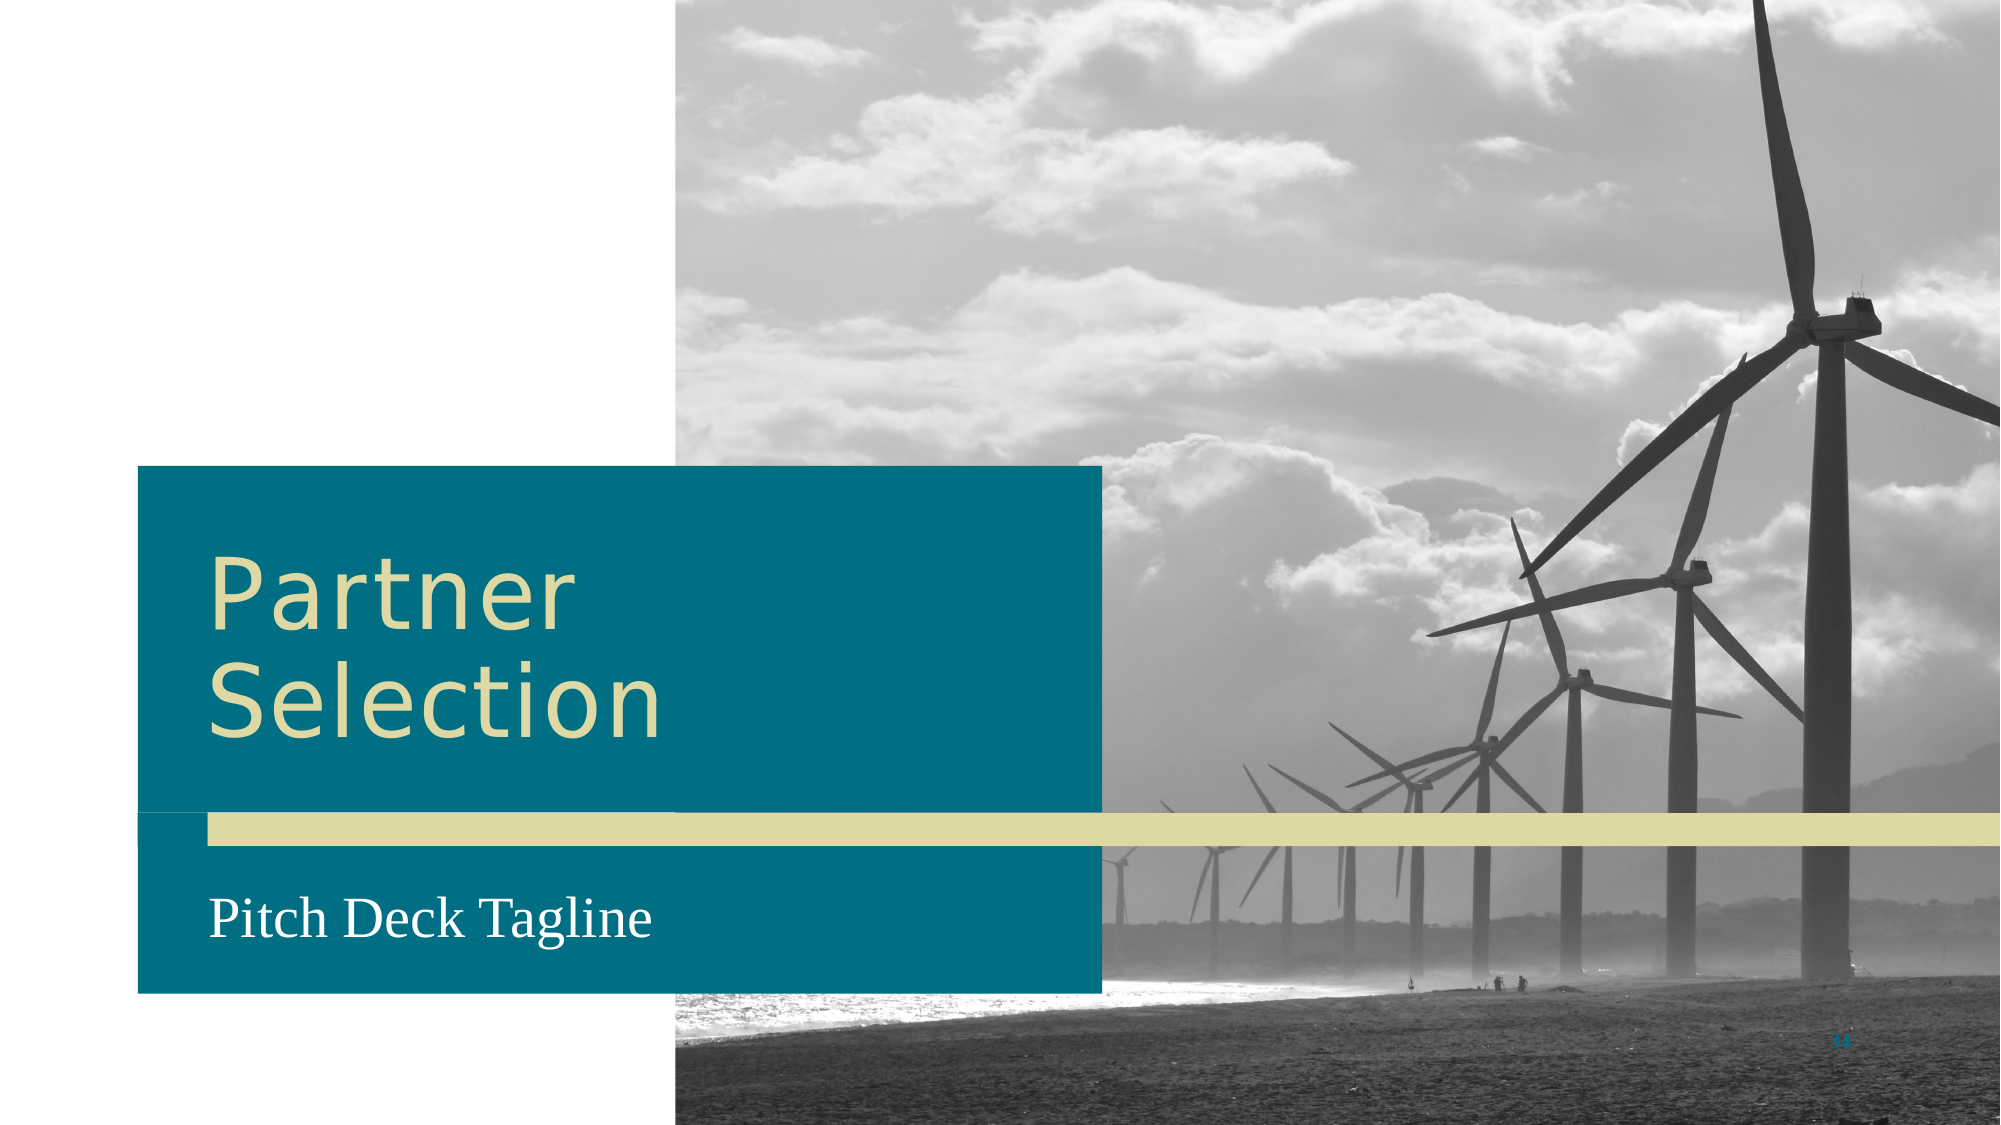

# Partner Selection
Pitch Deck Tagline
34